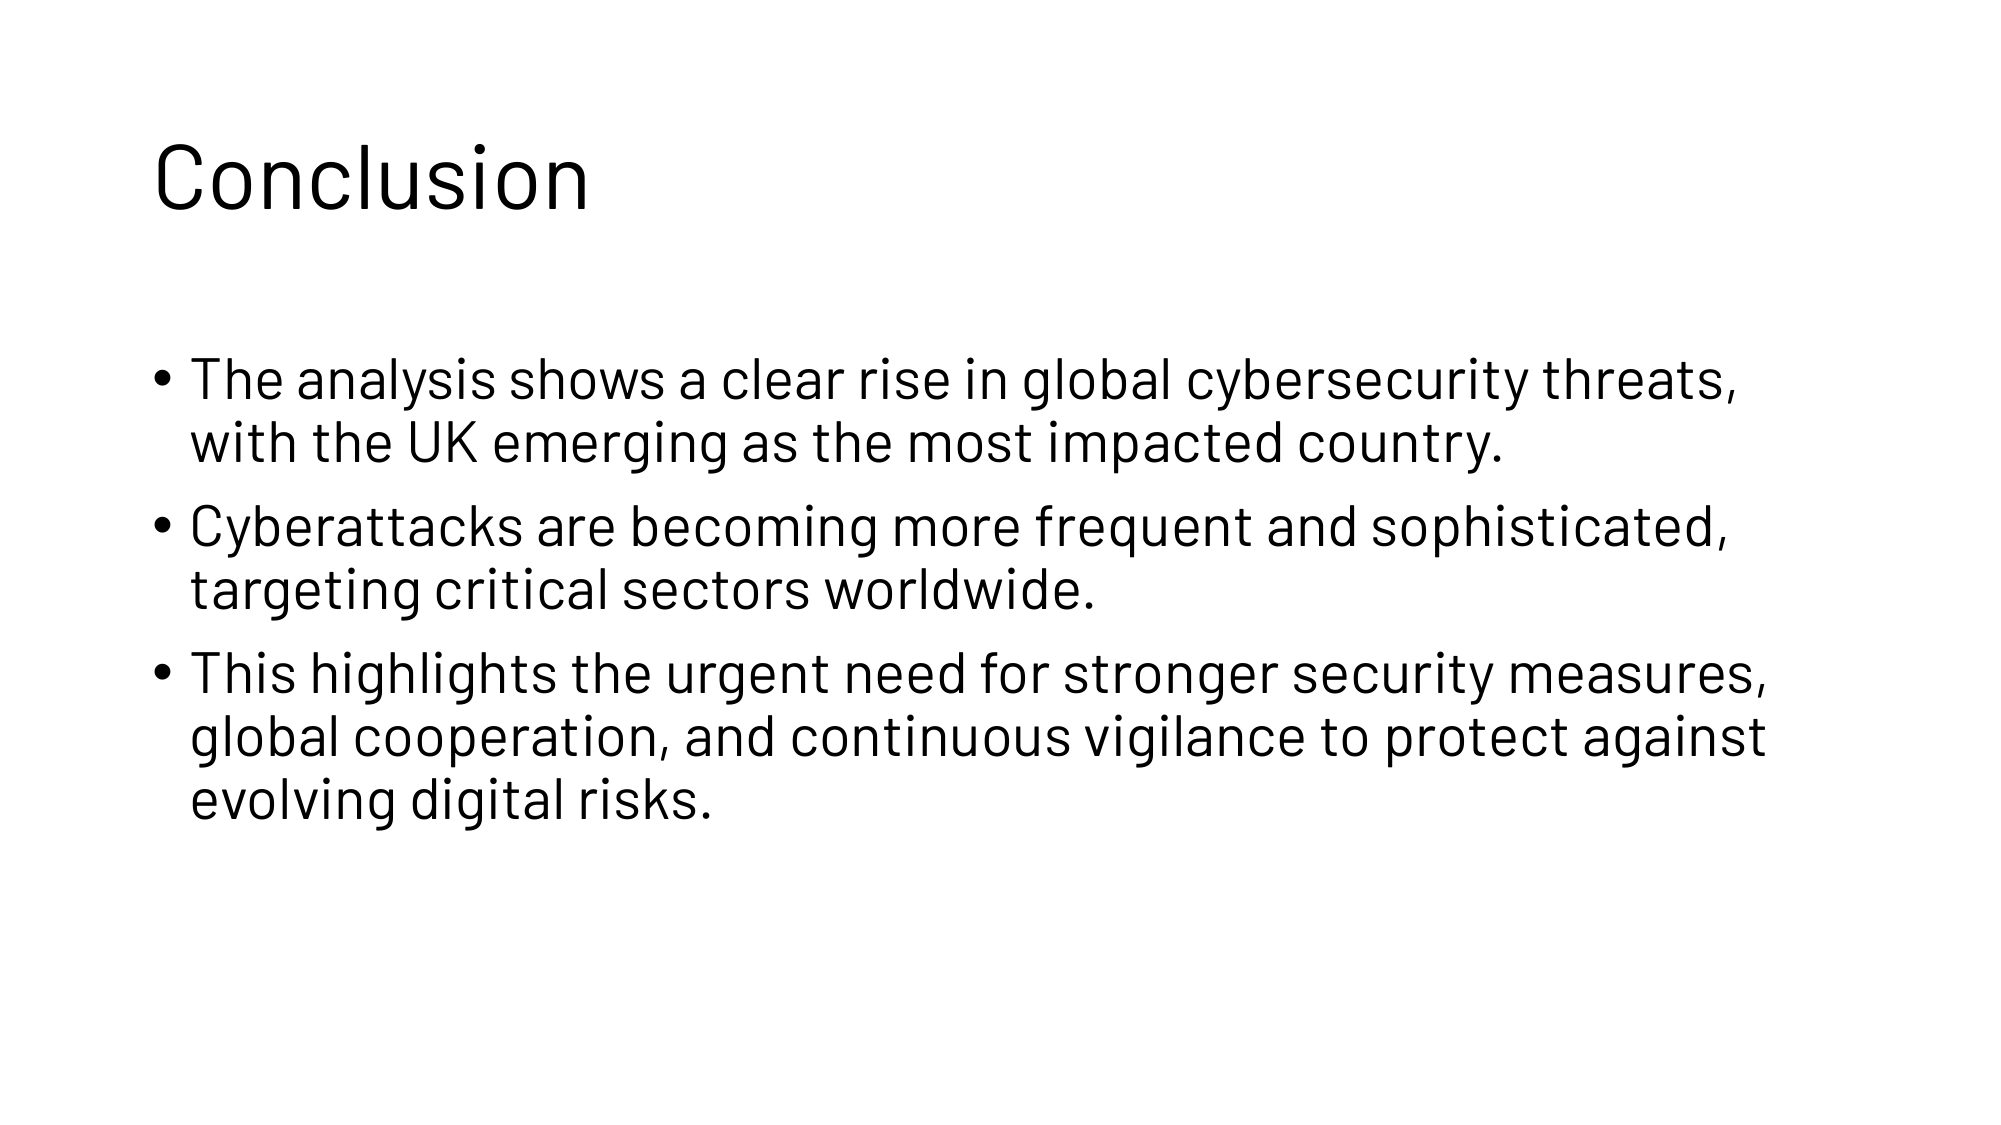

# Conclusion
The analysis shows a clear rise in global cybersecurity threats, with the UK emerging as the most impacted country.
Cyberattacks are becoming more frequent and sophisticated, targeting critical sectors worldwide.
This highlights the urgent need for stronger security measures, global cooperation, and continuous vigilance to protect against evolving digital risks.